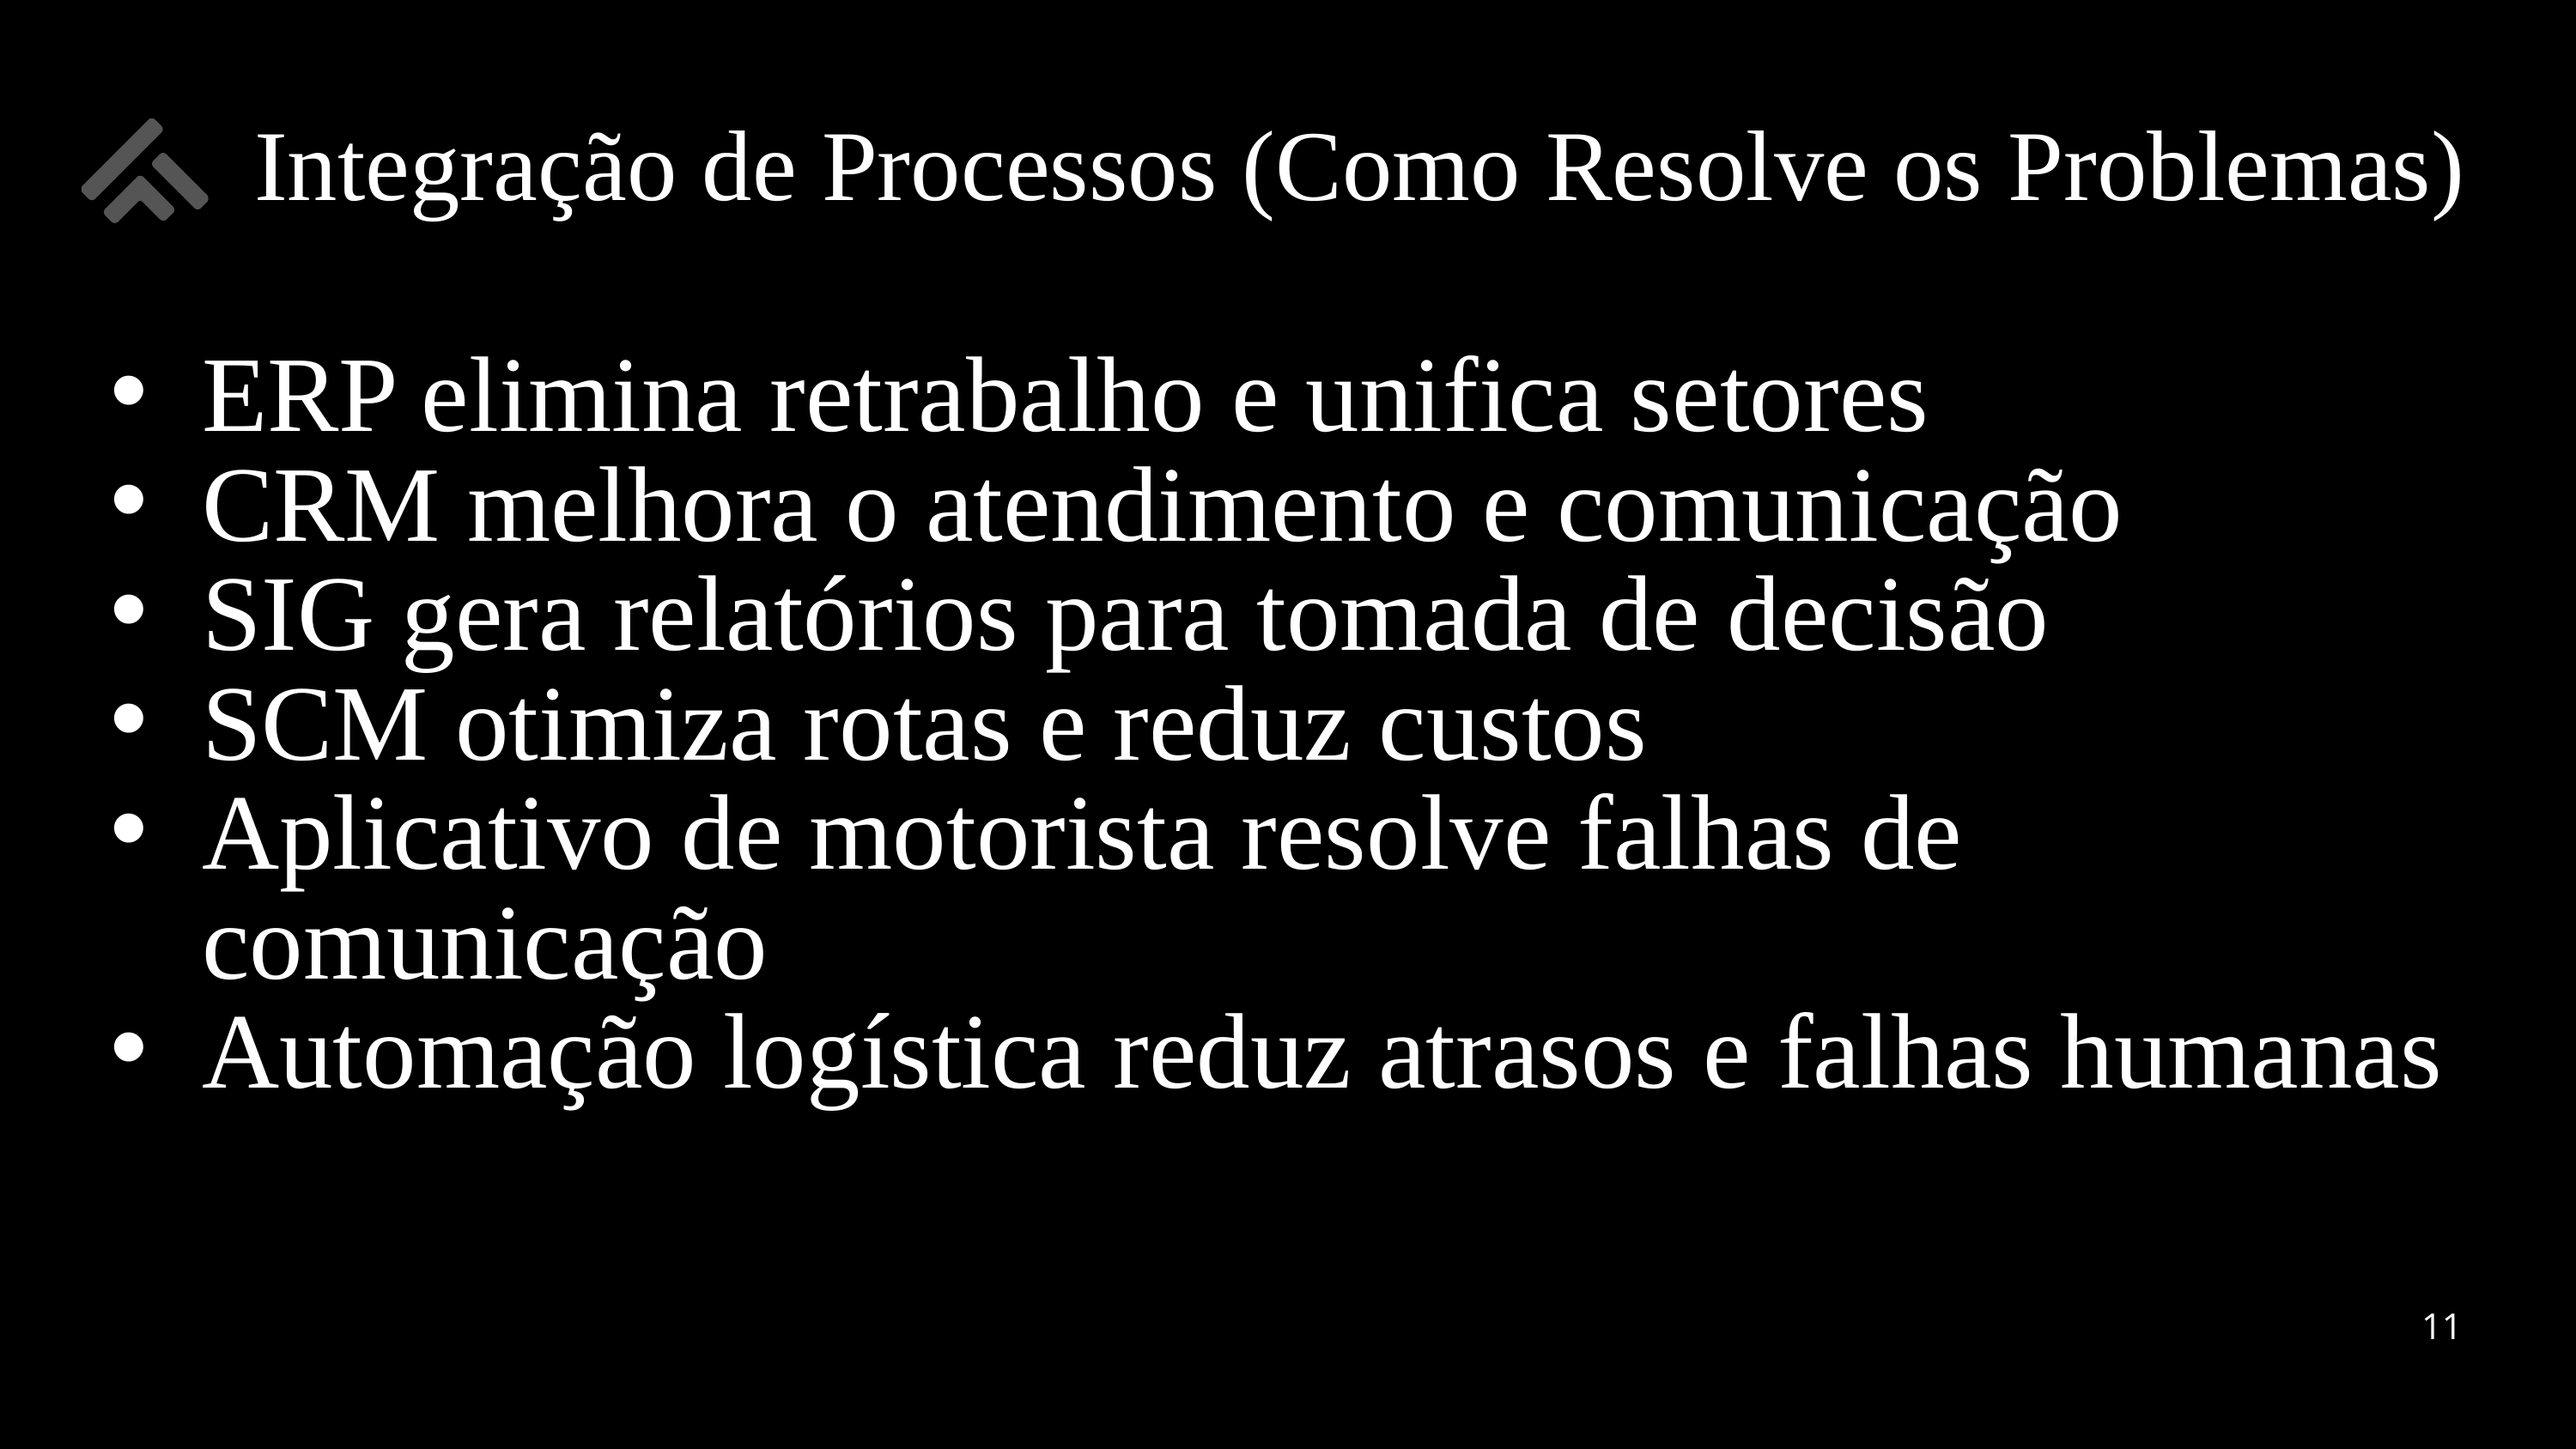

Integração de Processos (Como Resolve os Problemas)
ERP elimina retrabalho e unifica setores
CRM melhora o atendimento e comunicação
SIG gera relatórios para tomada de decisão
SCM otimiza rotas e reduz custos
Aplicativo de motorista resolve falhas de comunicação
Automação logística reduz atrasos e falhas humanas

11